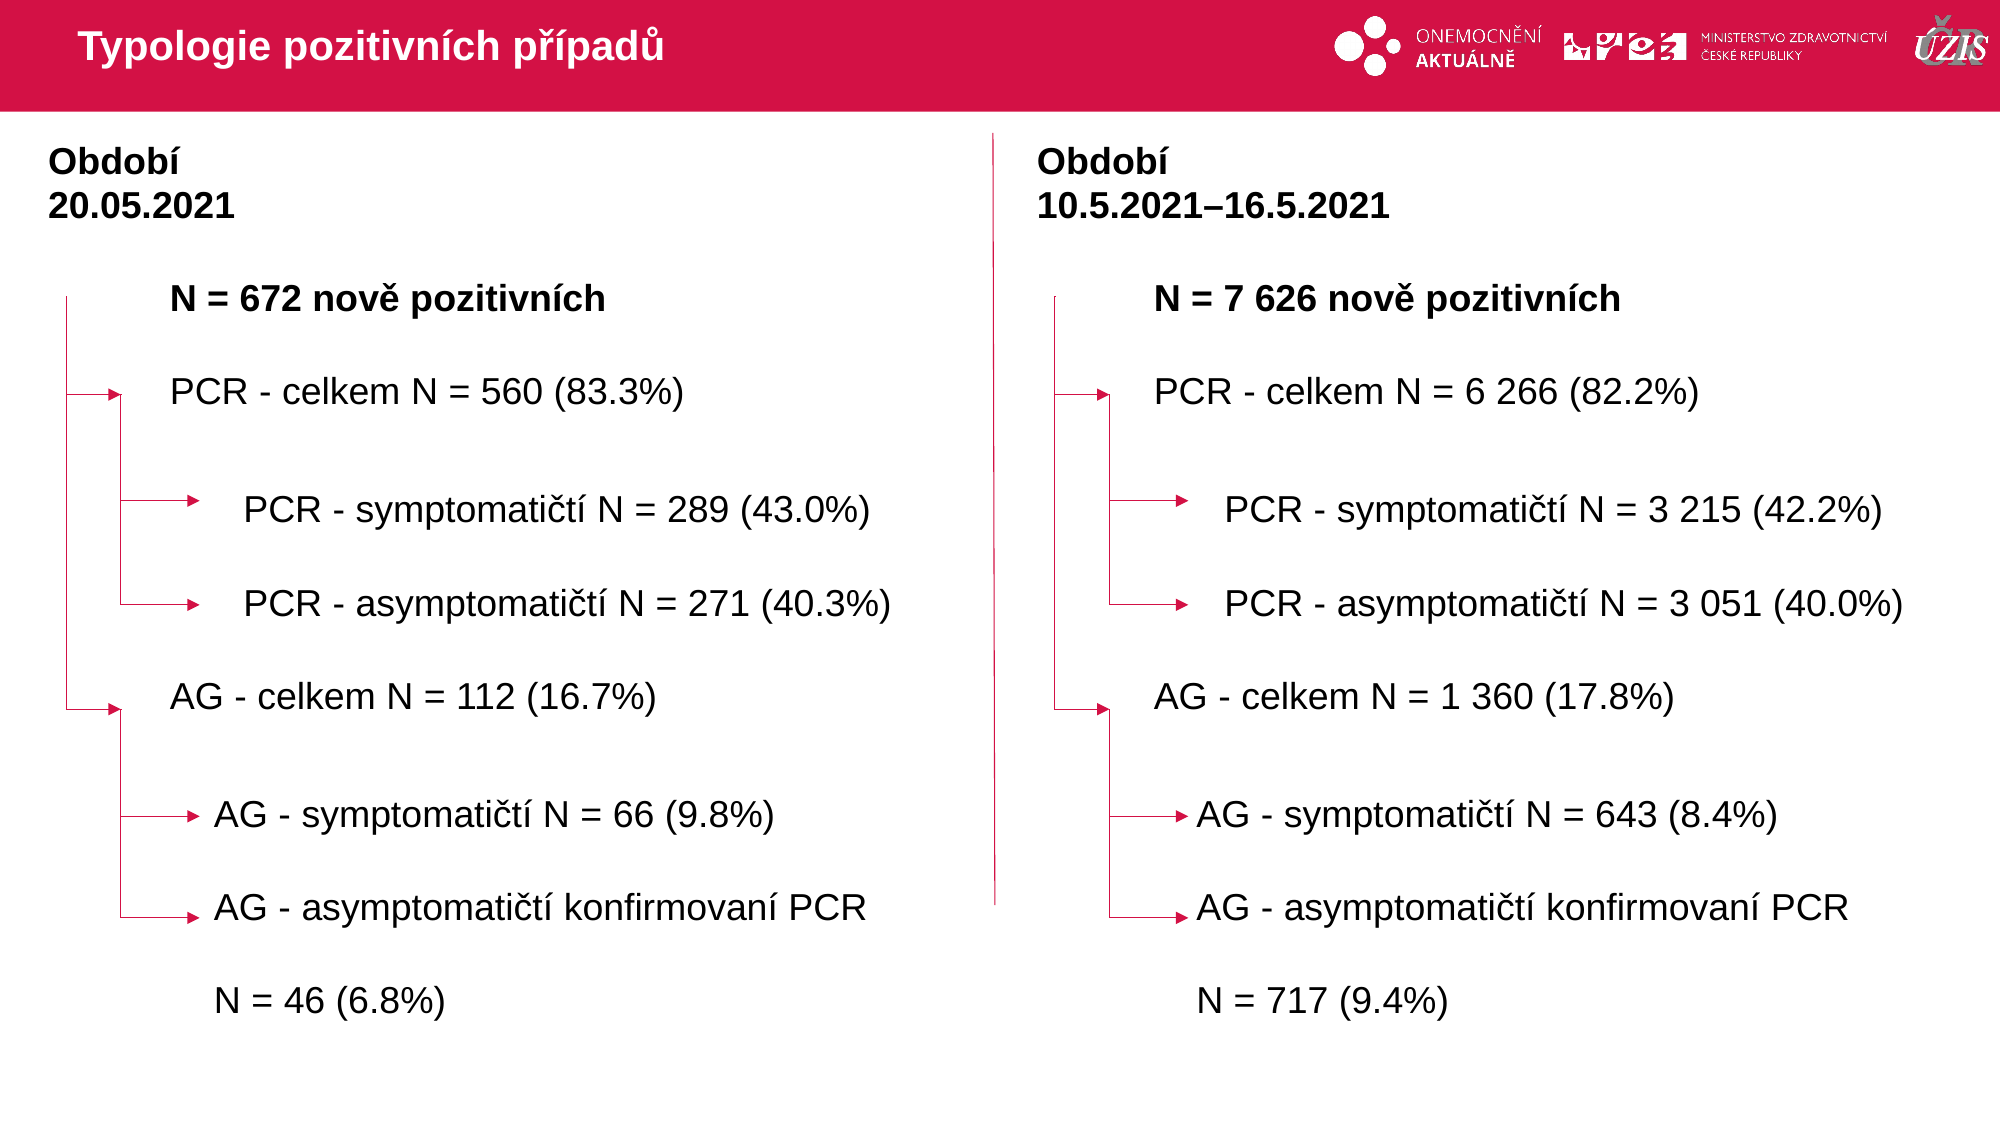

# Typologie pozitivních případů
| Období |  |  |  |
| --- | --- | --- | --- |
| 20.05.2021 |  |  |  |
|  | N = 672 nově pozitivních | N = 9 066 nově pozitivních |  |
|  | PCR - celkem N = 560 (83.3%) | PCR - celkem N = 7 725 (85,2%) | PCR - celkem N = 7 725 (85,2%) |
|  |  | PCR - symptomatičtí N = 4 618 (50,9%) | PCR - symptomatičtí N = 289 (43.0%) |
|  |  | PCR - asymptomatičtí N = 3 107 (34,3%) | PCR - asymptomatičtí N = 271 (40.3%) |
|  | AG - celkem N = 112 (16.7%) | AG - celkem N = 1 341 (14,8%) |  |
|  |  | AG - symptomatičtí N = 66 (9.8%) |  |
|  |  | AG - asymptomatičtí konfirmovaní PCR |  |
|  |  | N = 46 (6.8%) |  |
| Období |  |  |  |
| --- | --- | --- | --- |
| 10.5.2021–16.5.2021 |  |  |  |
|  | N = 7 626 nově pozitivních | N = 9 066 nově pozitivních |  |
|  | PCR - celkem N = 6 266 (82.2%) | PCR - celkem N = 7 725 (85,2%) | PCR - celkem N = 7 725 (85,2%) |
|  |  | PCR - symptomatičtí N = 4 618 (50,9%) | PCR - symptomatičtí N = 3 215 (42.2%) |
|  |  | PCR - asymptomatičtí N = 3 107 (34,3%) | PCR - asymptomatičtí N = 3 051 (40.0%) |
|  | AG - celkem N = 1 360 (17.8%) | AG - celkem N = 1 341 (14,8%) |  |
|  |  | AG - symptomatičtí N = 643 (8.4%) |  |
|  |  | AG - asymptomatičtí konfirmovaní PCR |  |
|  |  | N = 717 (9.4%) |  |